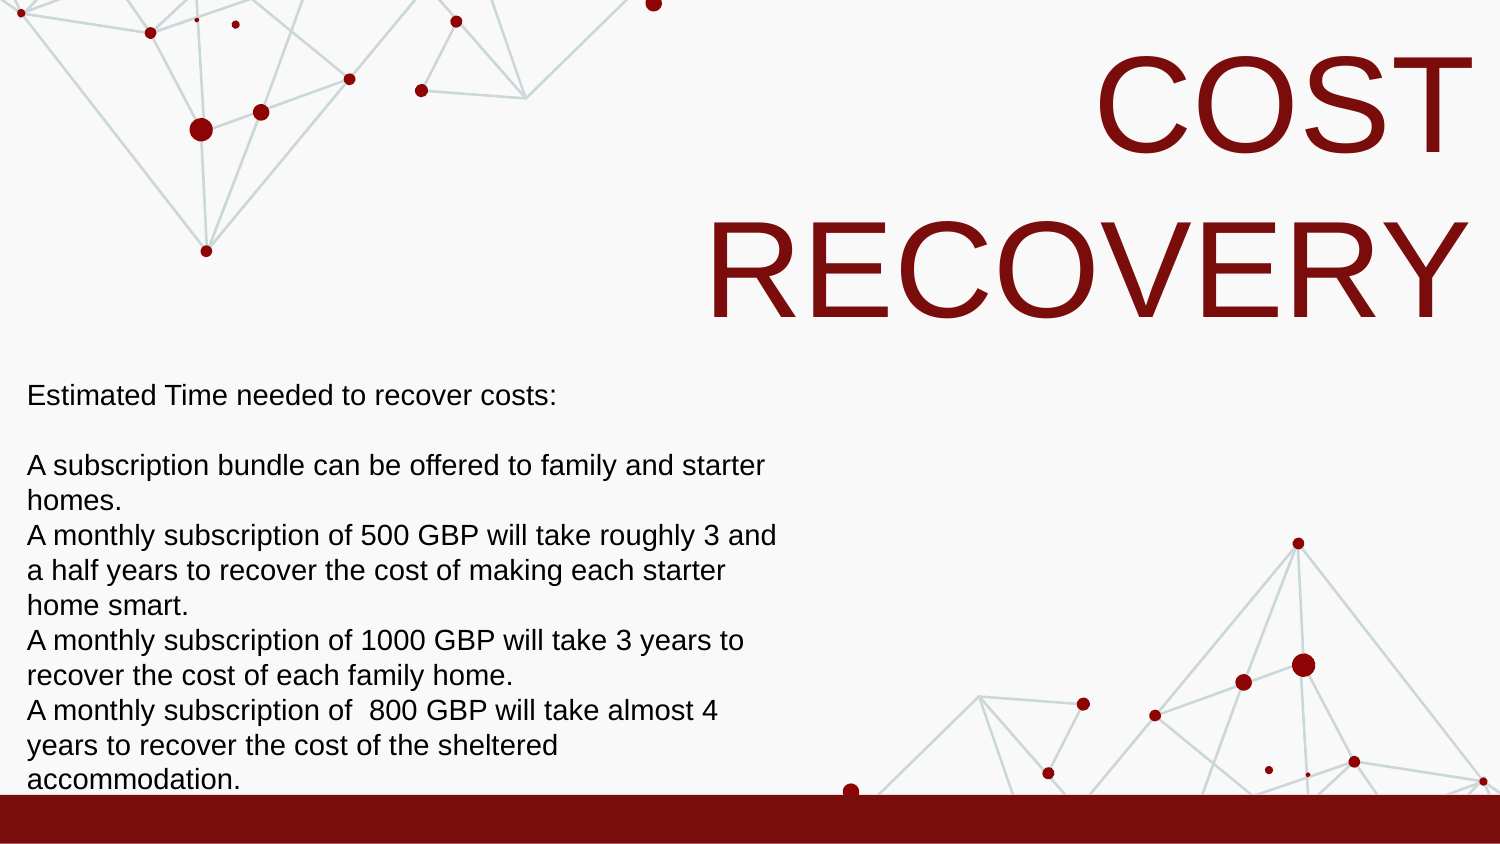

# COST RECOVERY
Estimated Time needed to recover costs:

A subscription bundle can be offered to family and starter homes.
A monthly subscription of 500 GBP will take roughly 3 and a half years to recover the cost of making each starter home smart.
A monthly subscription of 1000 GBP will take 3 years to recover the cost of each family home.
A monthly subscription of  800 GBP will take almost 4 years to recover the cost of the sheltered accommodation.